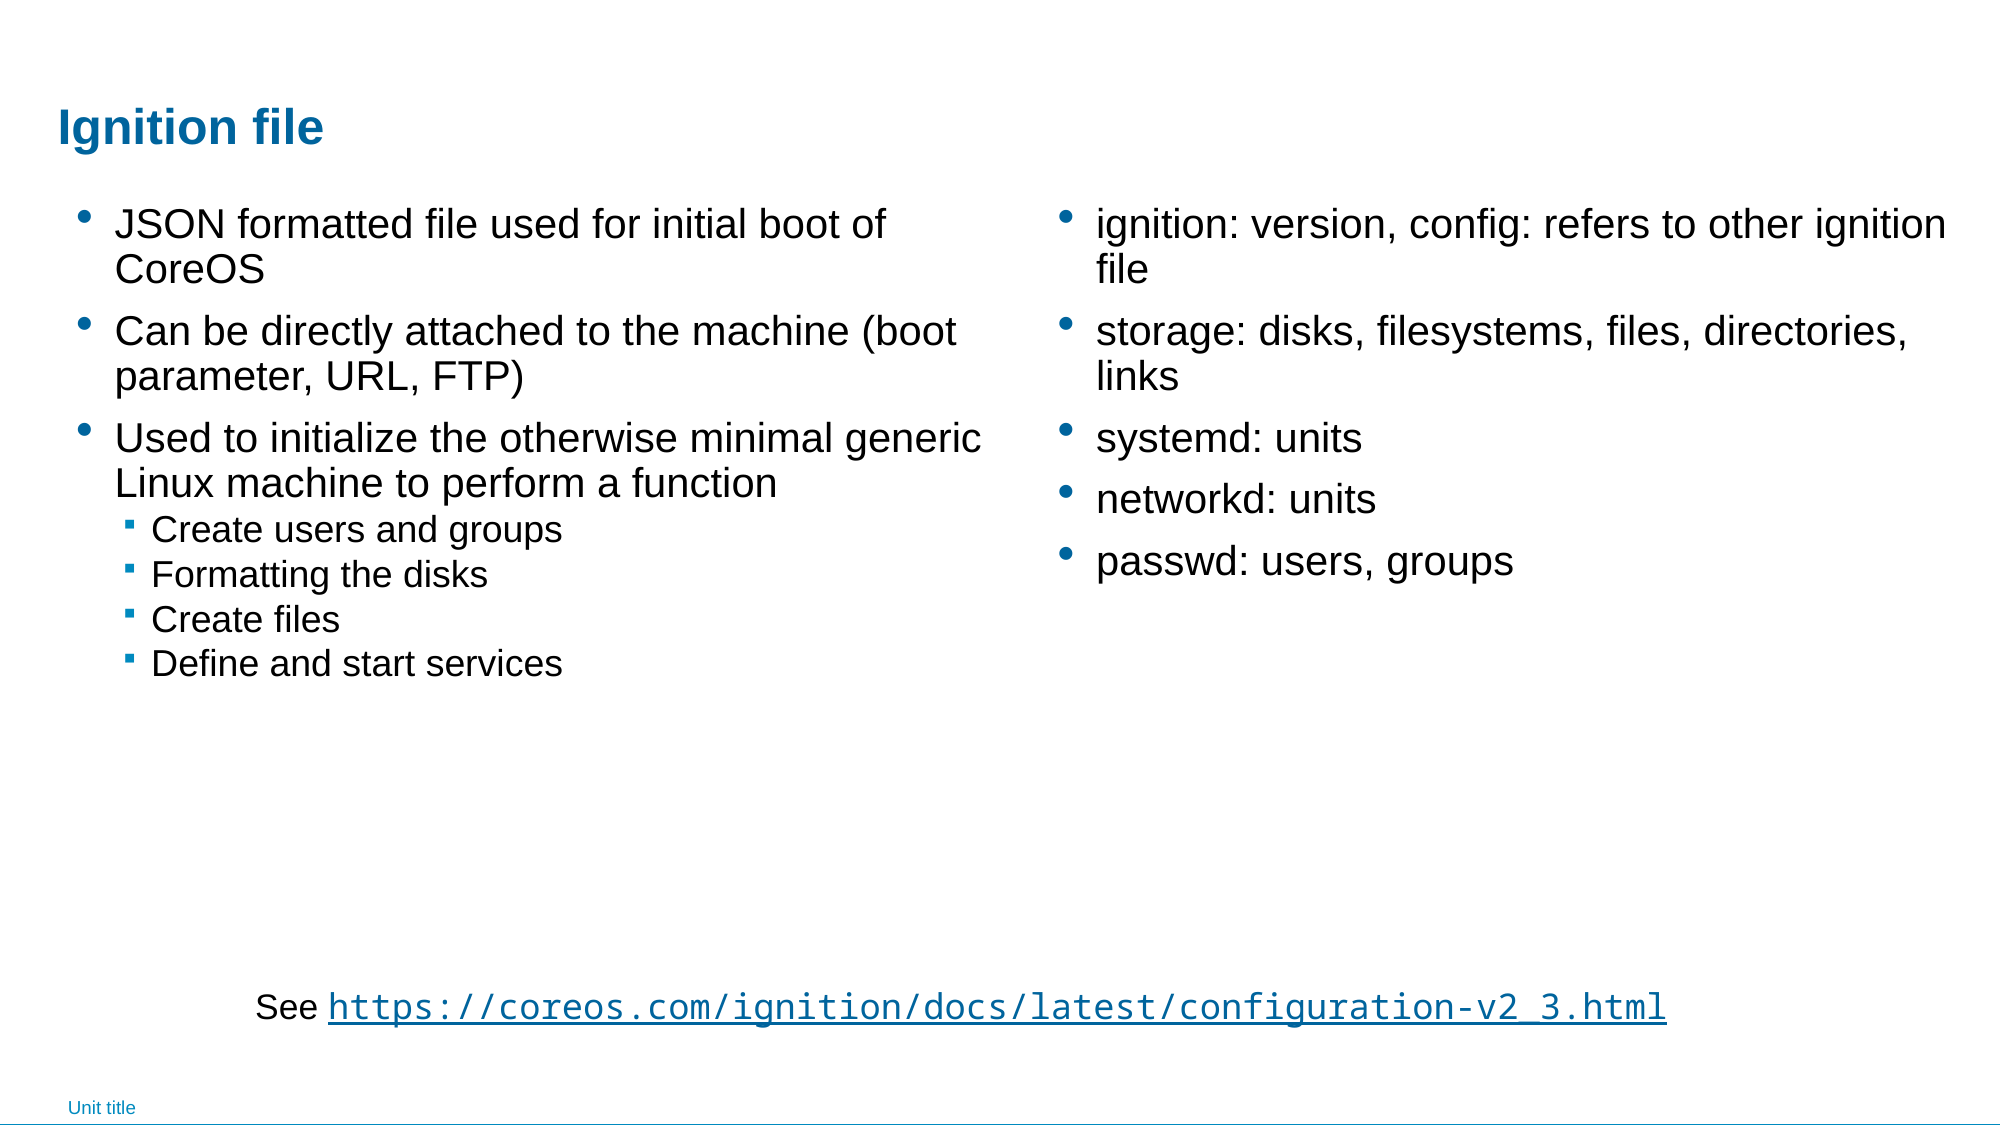

# Ignition file
JSON formatted file used for initial boot of CoreOS
Can be directly attached to the machine (boot parameter, URL, FTP)
Used to initialize the otherwise minimal generic Linux machine to perform a function
Create users and groups
Formatting the disks
Create files
Define and start services
ignition: version, config: refers to other ignition file
storage: disks, filesystems, files, directories, links
systemd: units
networkd: units
passwd: users, groups

See https://coreos.com/ignition/docs/latest/configuration-v2_3.html